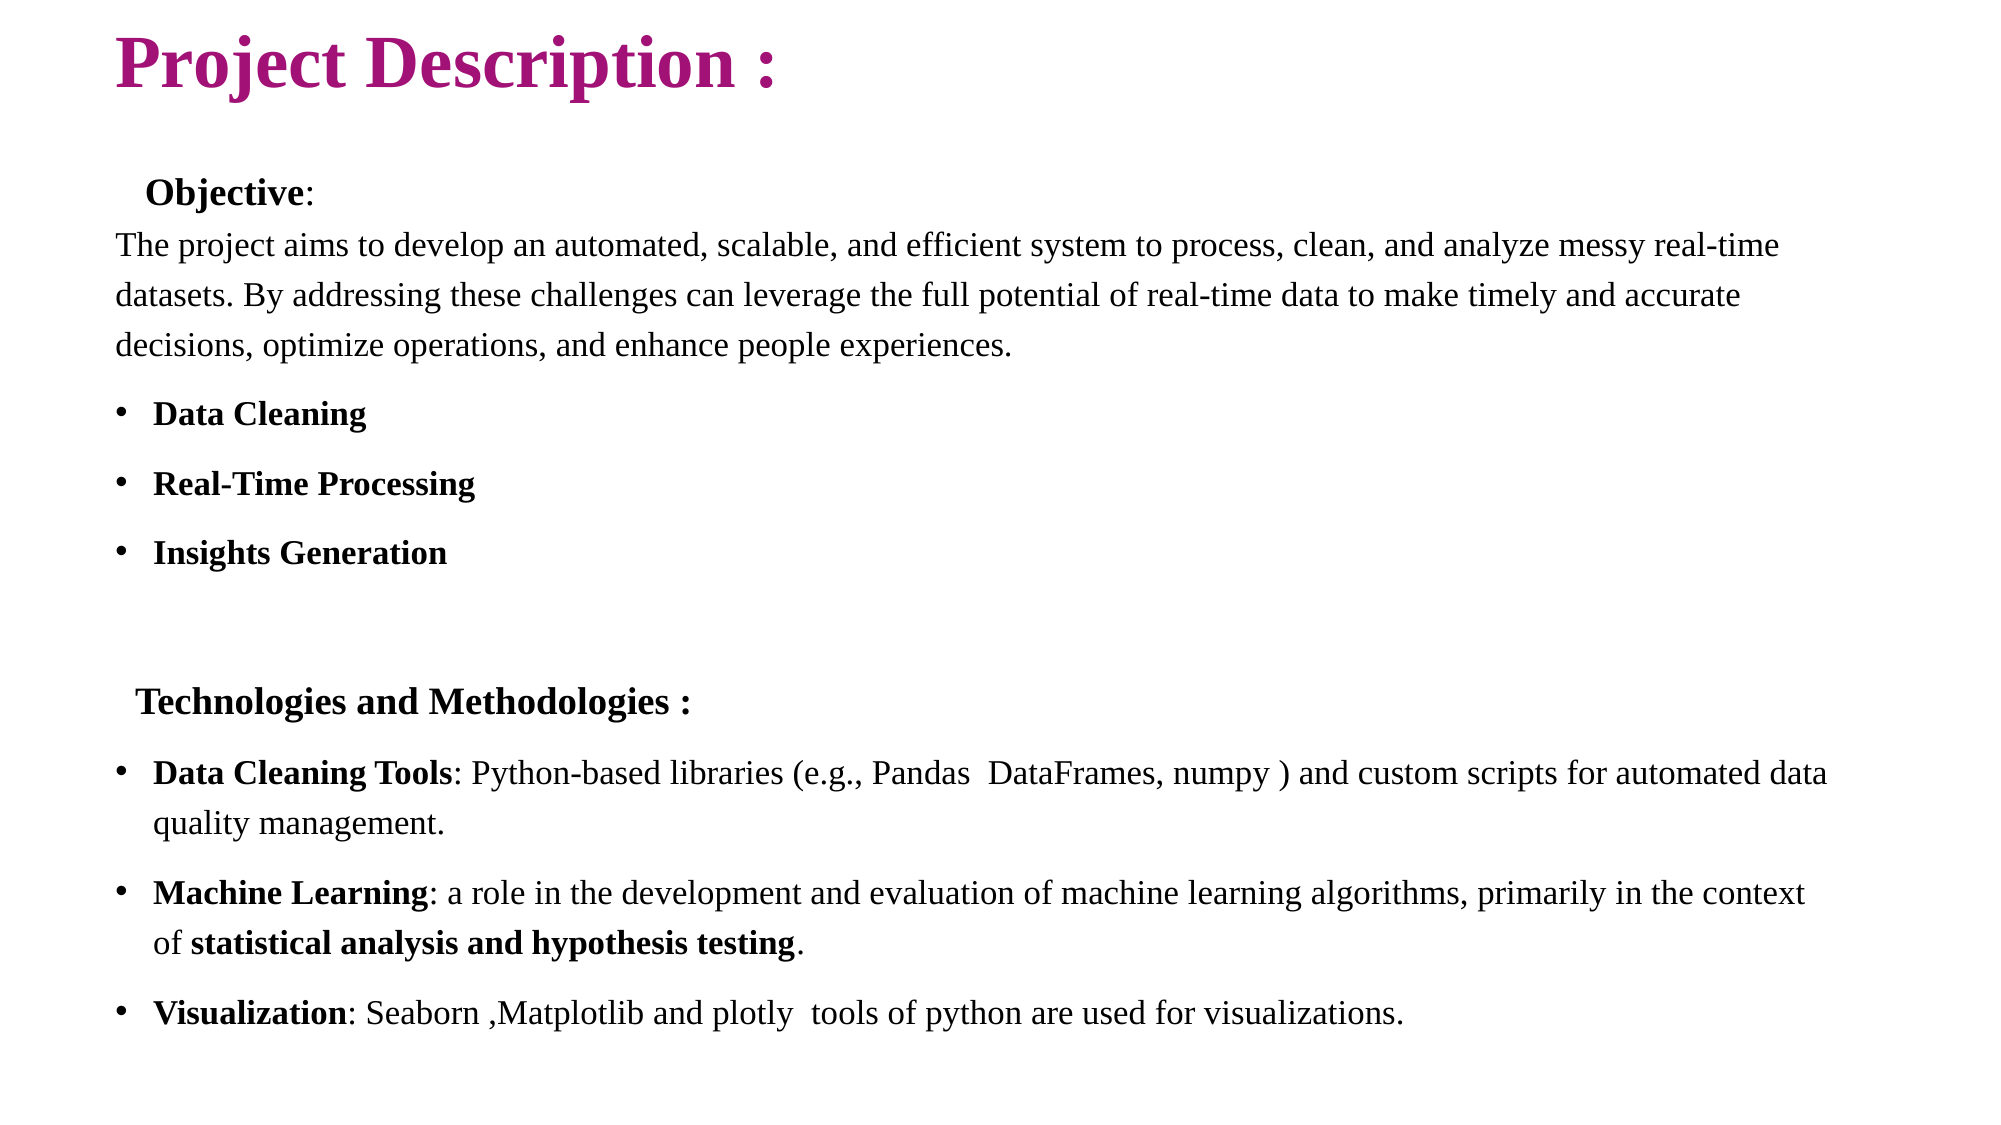

# Project Description :
   Objective:
The project aims to develop an automated, scalable, and efficient system to process, clean, and analyze messy real-time datasets. By addressing these challenges can leverage the full potential of real-time data to make timely and accurate decisions, optimize operations, and enhance people experiences.
Data Cleaning
Real-Time Processing
Insights Generation

  Technologies and Methodologies :
Data Cleaning Tools: Python-based libraries (e.g., Pandas  DataFrames, numpy ) and custom scripts for automated data quality management.
Machine Learning: a role in the development and evaluation of machine learning algorithms, primarily in the context of statistical analysis and hypothesis testing.
Visualization: Seaborn ,Matplotlib and plotly  tools of python are used for visualizations.